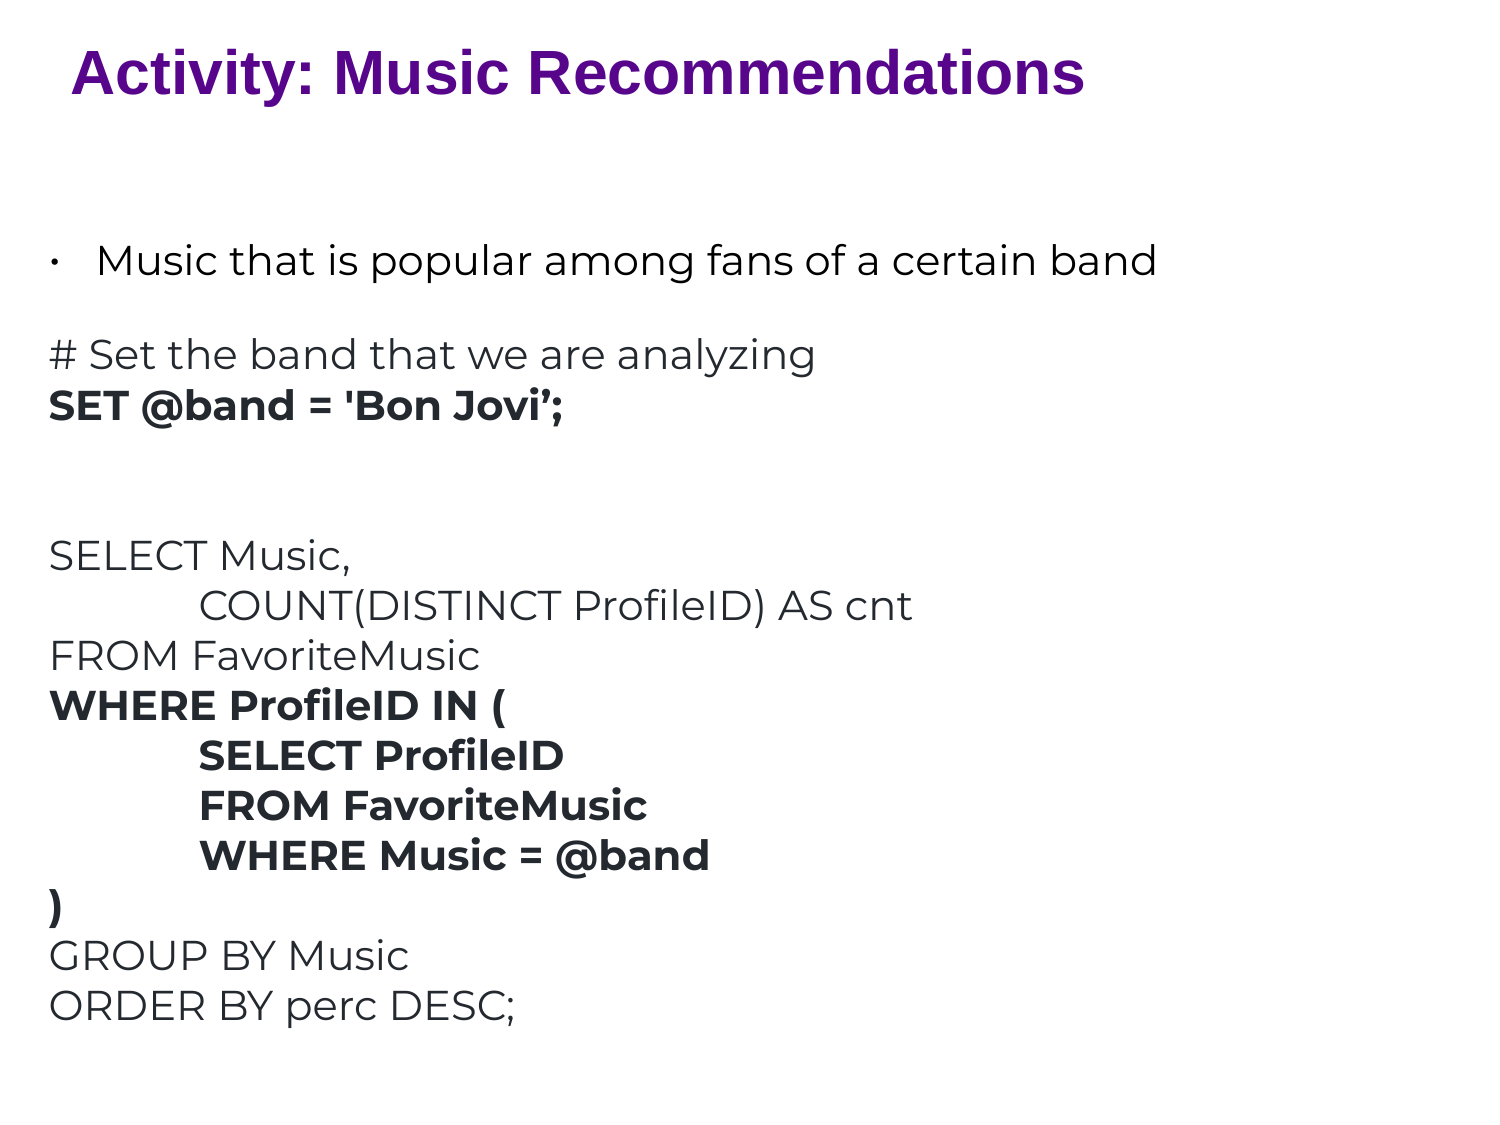

Activity: Music Recommendations

Music that is popular among fans of a certain band

# Set the band that we are analyzing
SET @band = 'Bon Jovi’;

SELECT Music,
	COUNT(DISTINCT ProfileID) AS cnt
FROM FavoriteMusic
WHERE ProfileID IN (
	SELECT ProfileID
	FROM FavoriteMusic
	WHERE Music = @band
)
GROUP BY Music
ORDER BY perc DESC;